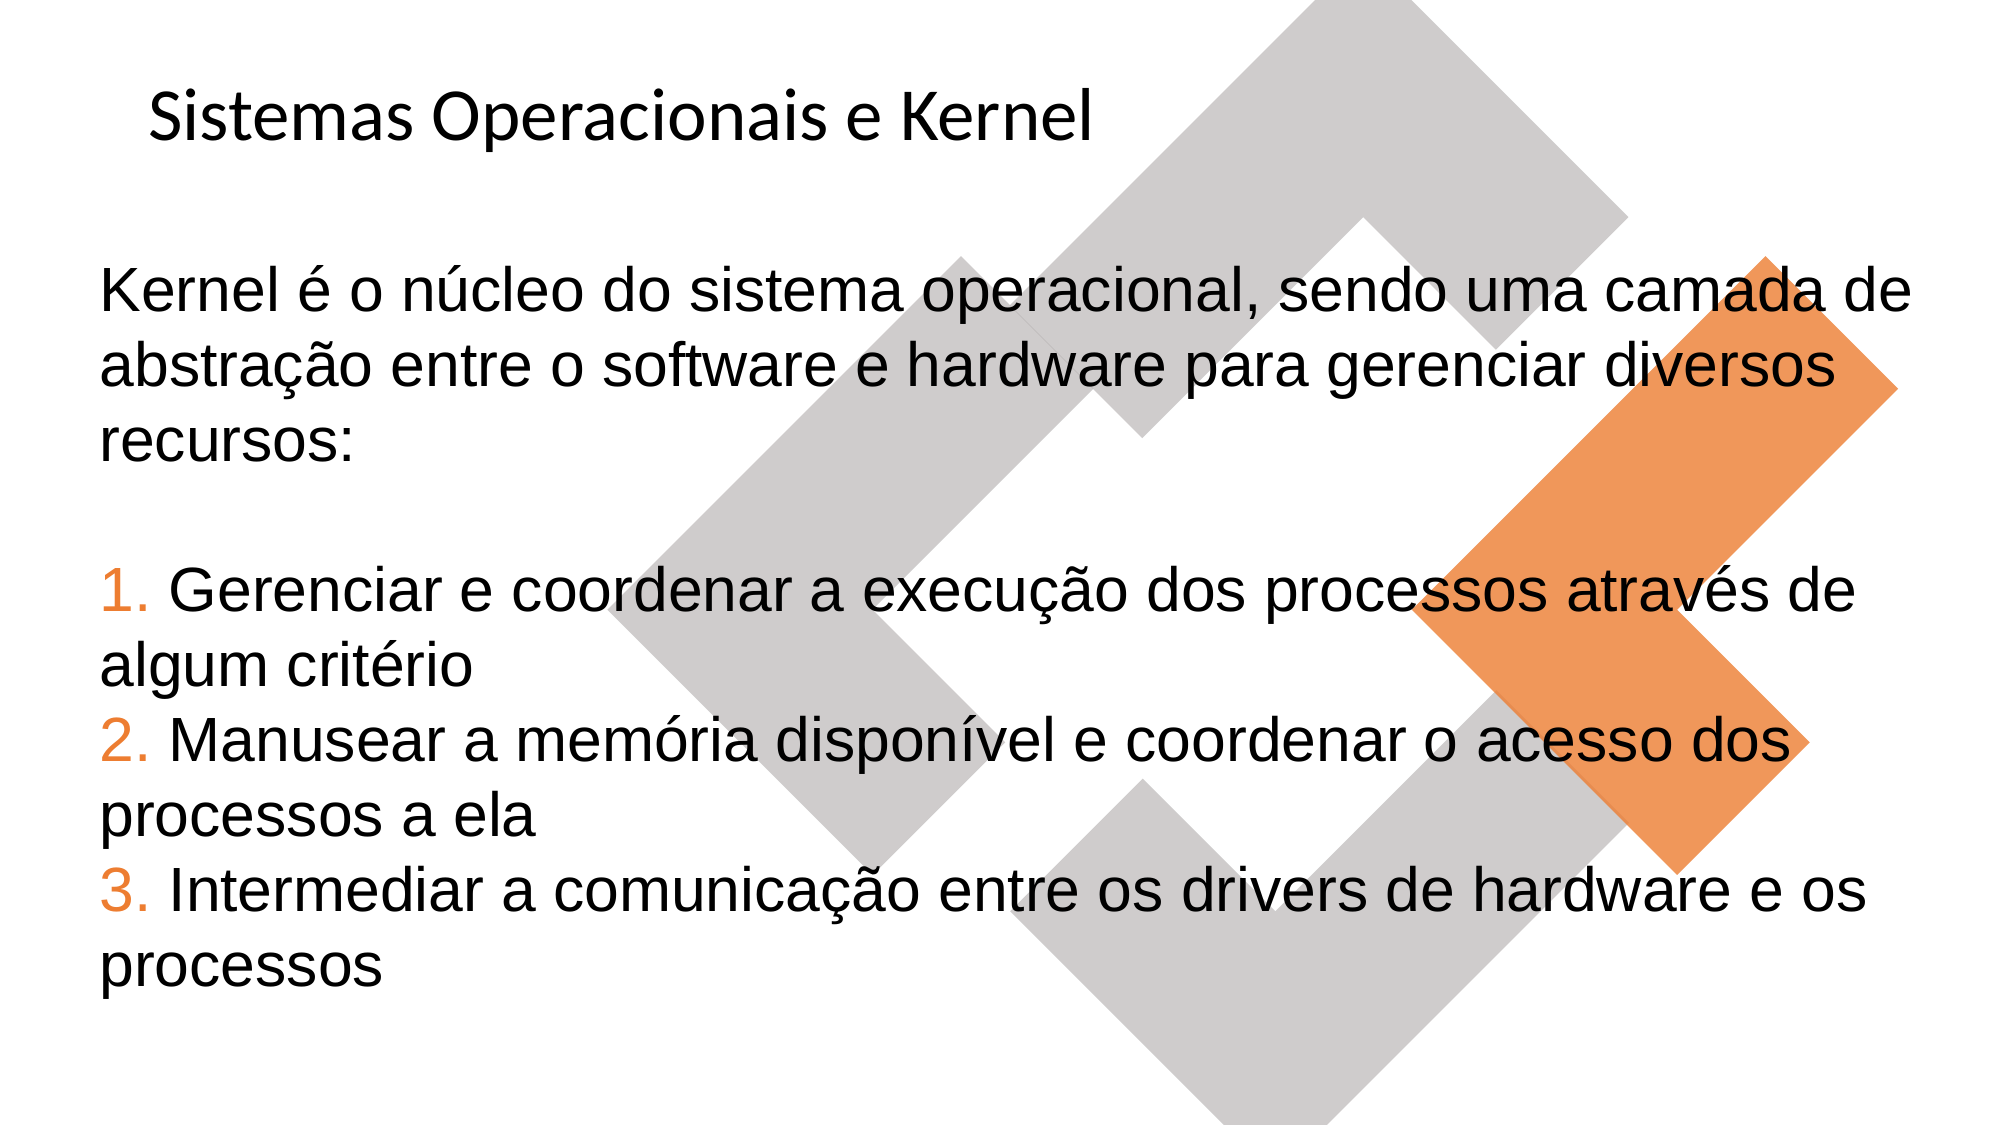

Sistemas Operacionais e Kernel
Kernel é o núcleo do sistema operacional, sendo uma camada de
abstração entre o software e hardware para gerenciar diversos recursos:
1. Gerenciar e coordenar a execução dos processos através de algum critério
2. Manusear a memória disponível e coordenar o acesso dos processos a ela
3. Intermediar a comunicação entre os drivers de hardware e os processos